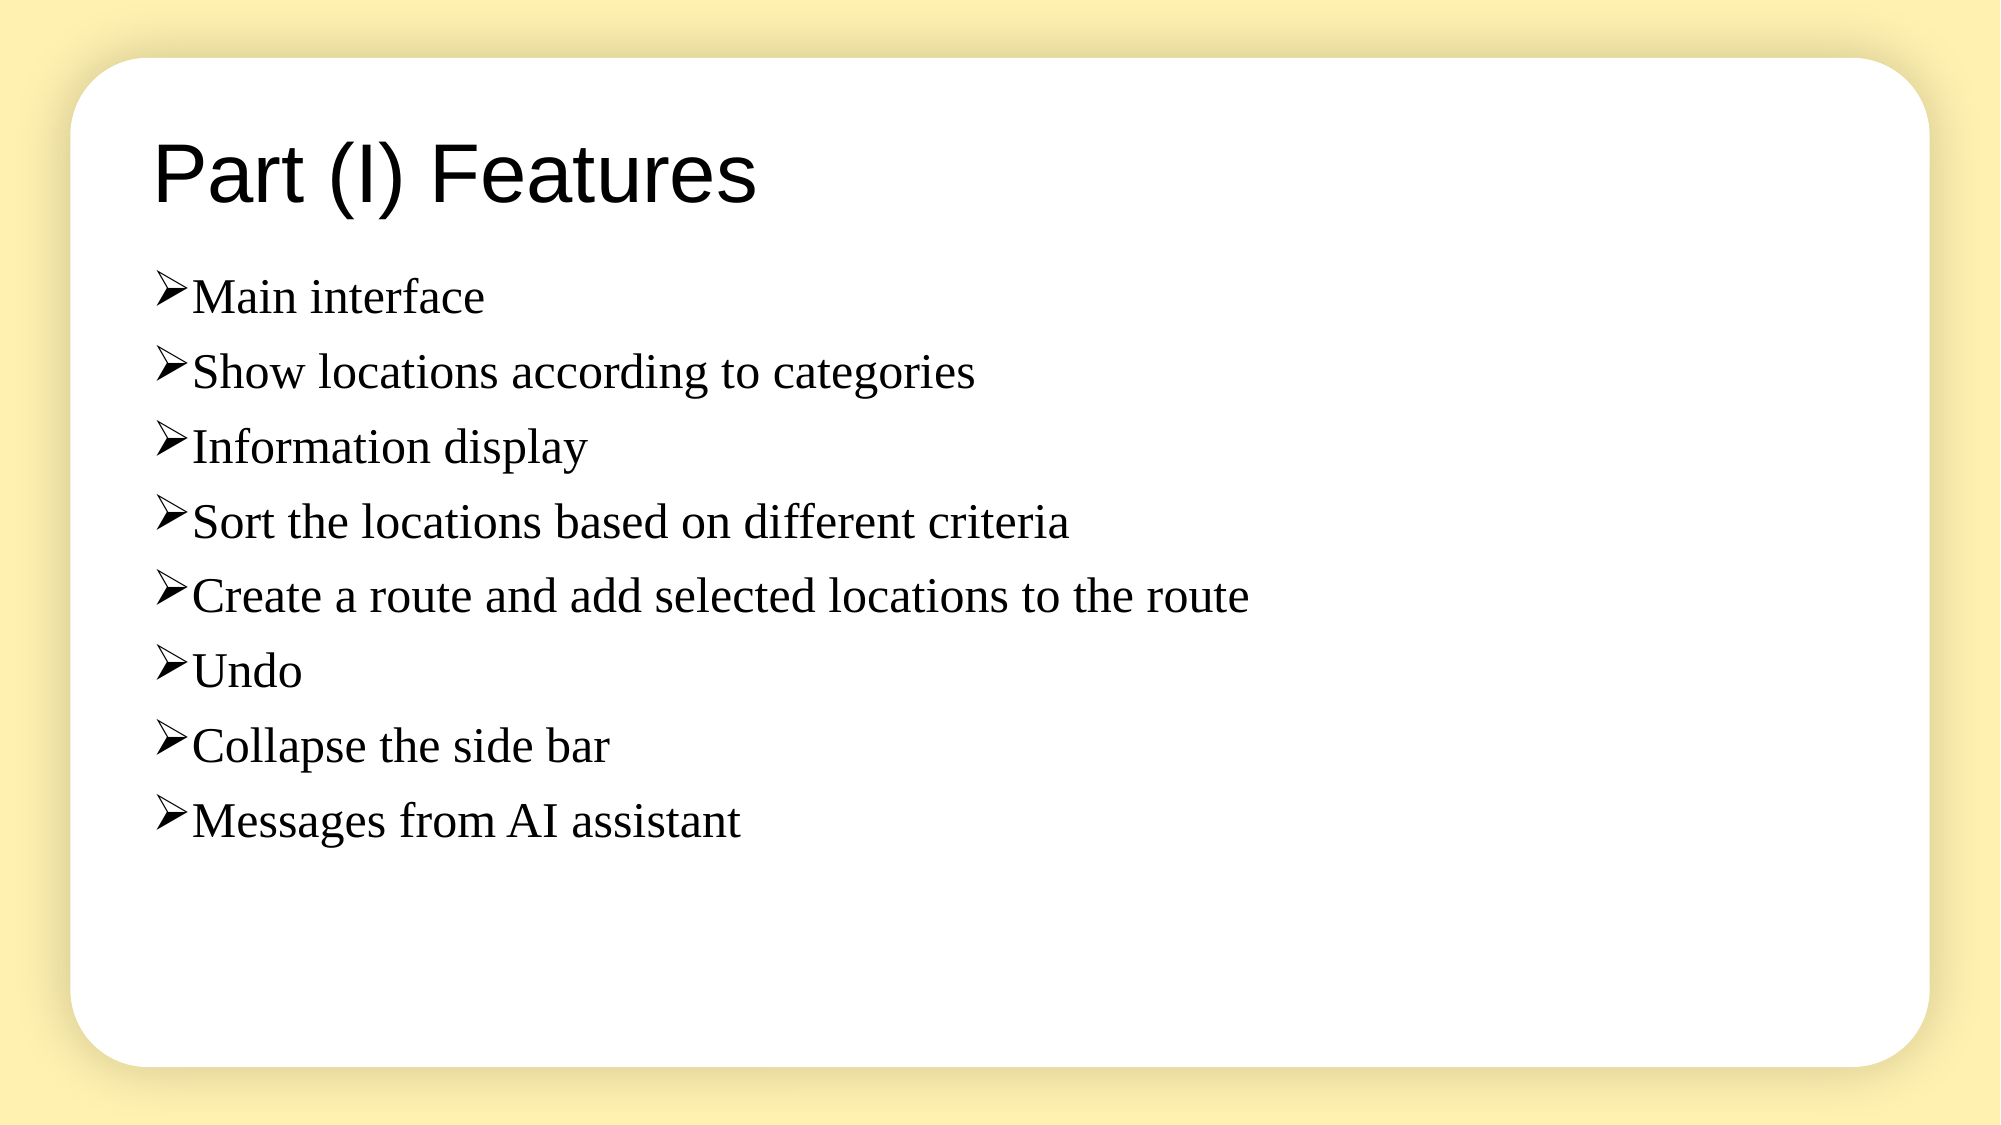

Part (I) Features
Main interface
Show locations according to categories
Information display
Sort the locations based on different criteria
Create a route and add selected locations to the route
Undo
Collapse the side bar
Messages from AI assistant